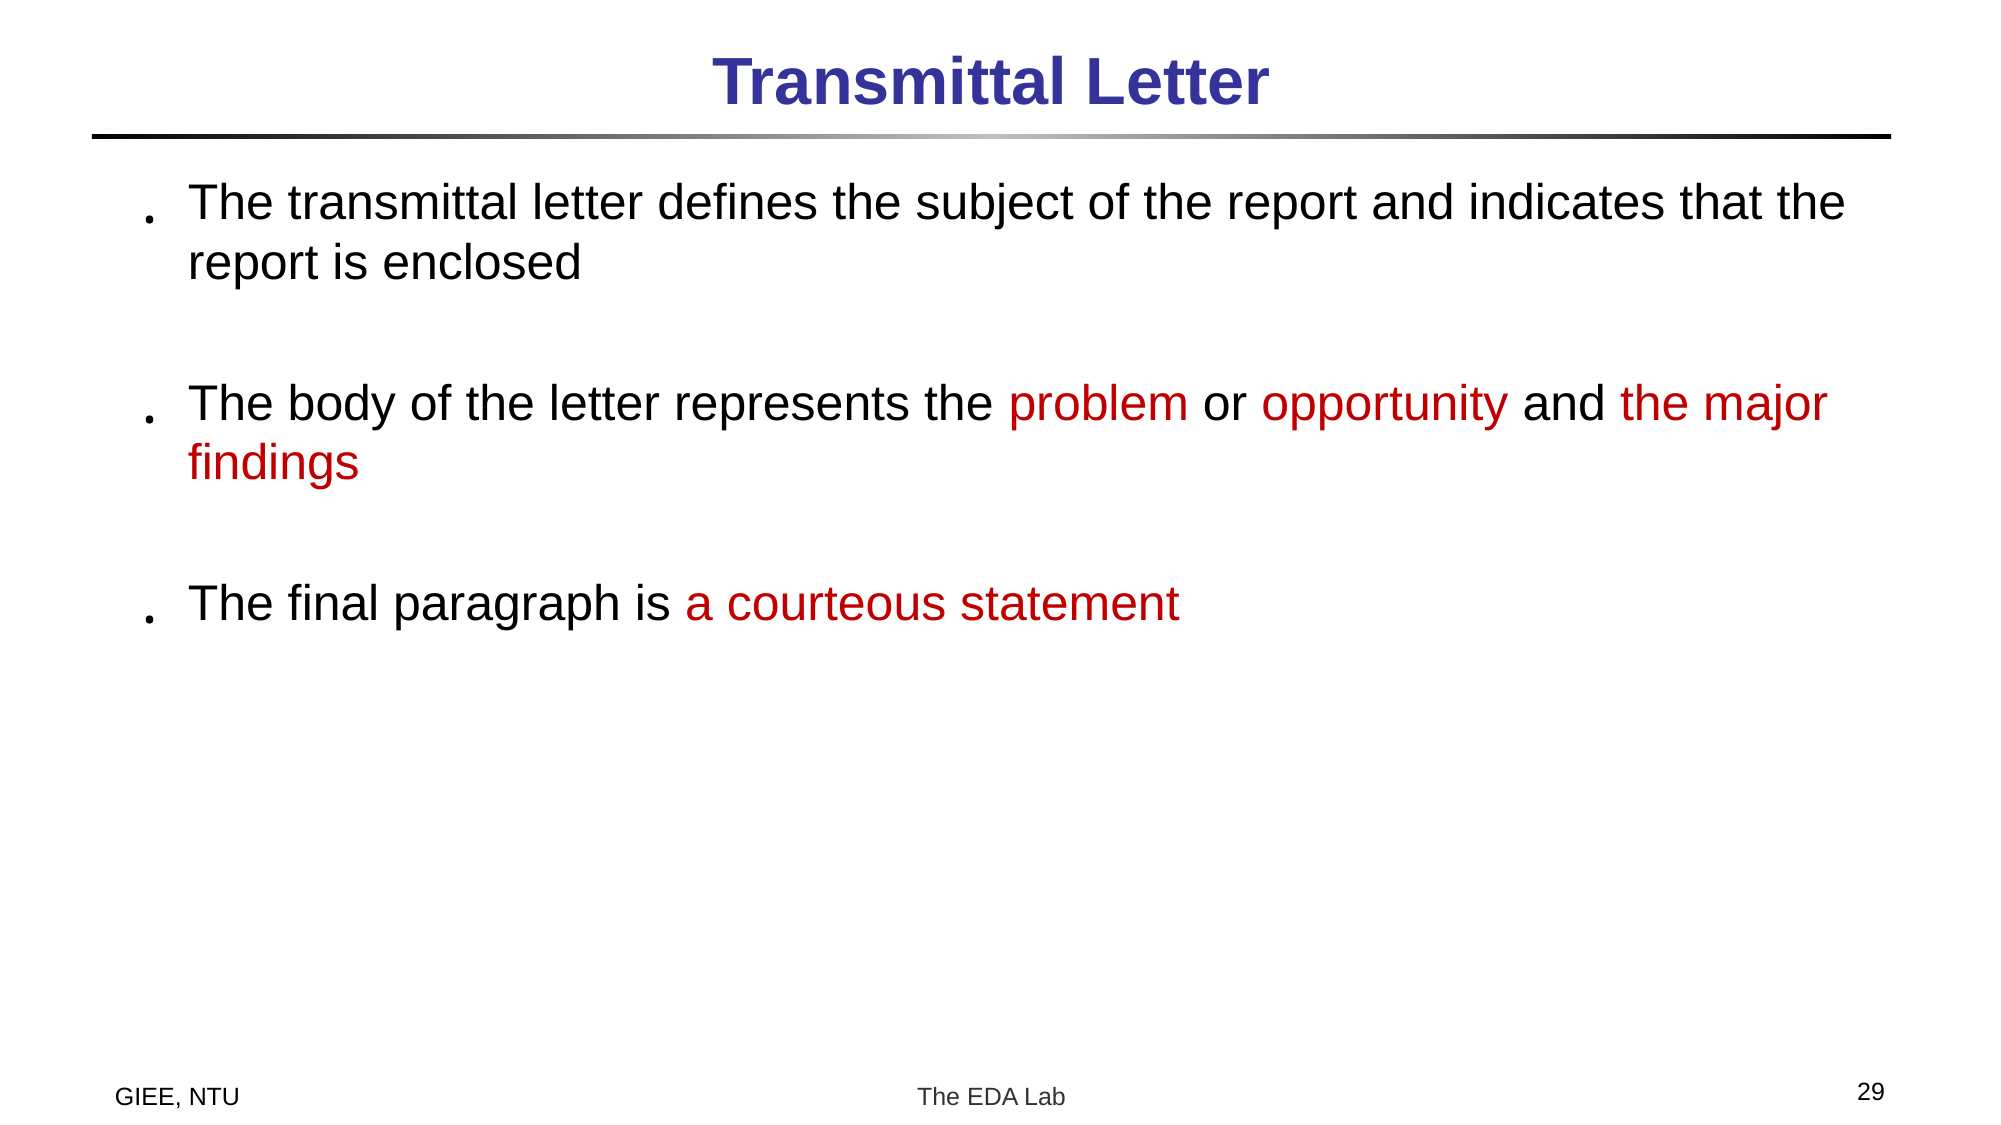

Transmittal Letter
The transmittal letter defines the subject of the report and indicates that the report is enclosed

The body of the letter represents the problem or opportunity and the major findings

The final paragraph is a courteous statement

29
GIEE, NTU